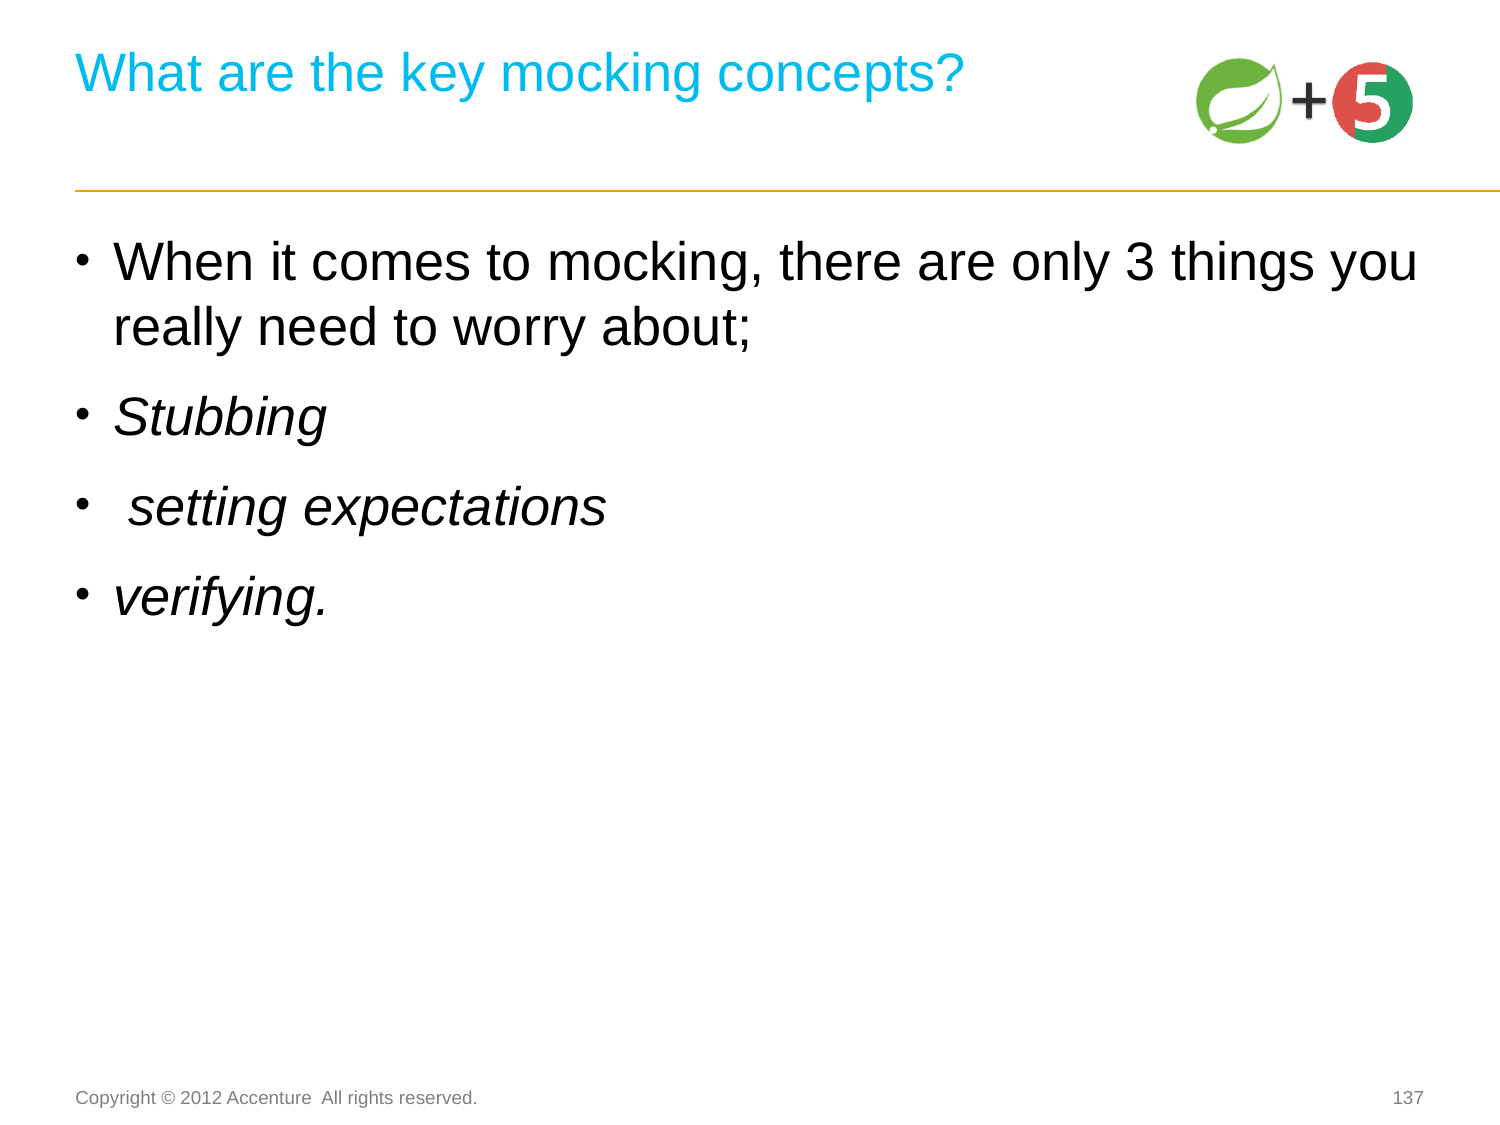

# What are the key mocking concepts?
When it comes to mocking, there are only 3 things you really need to worry about;
Stubbing
 setting expectations
verifying.